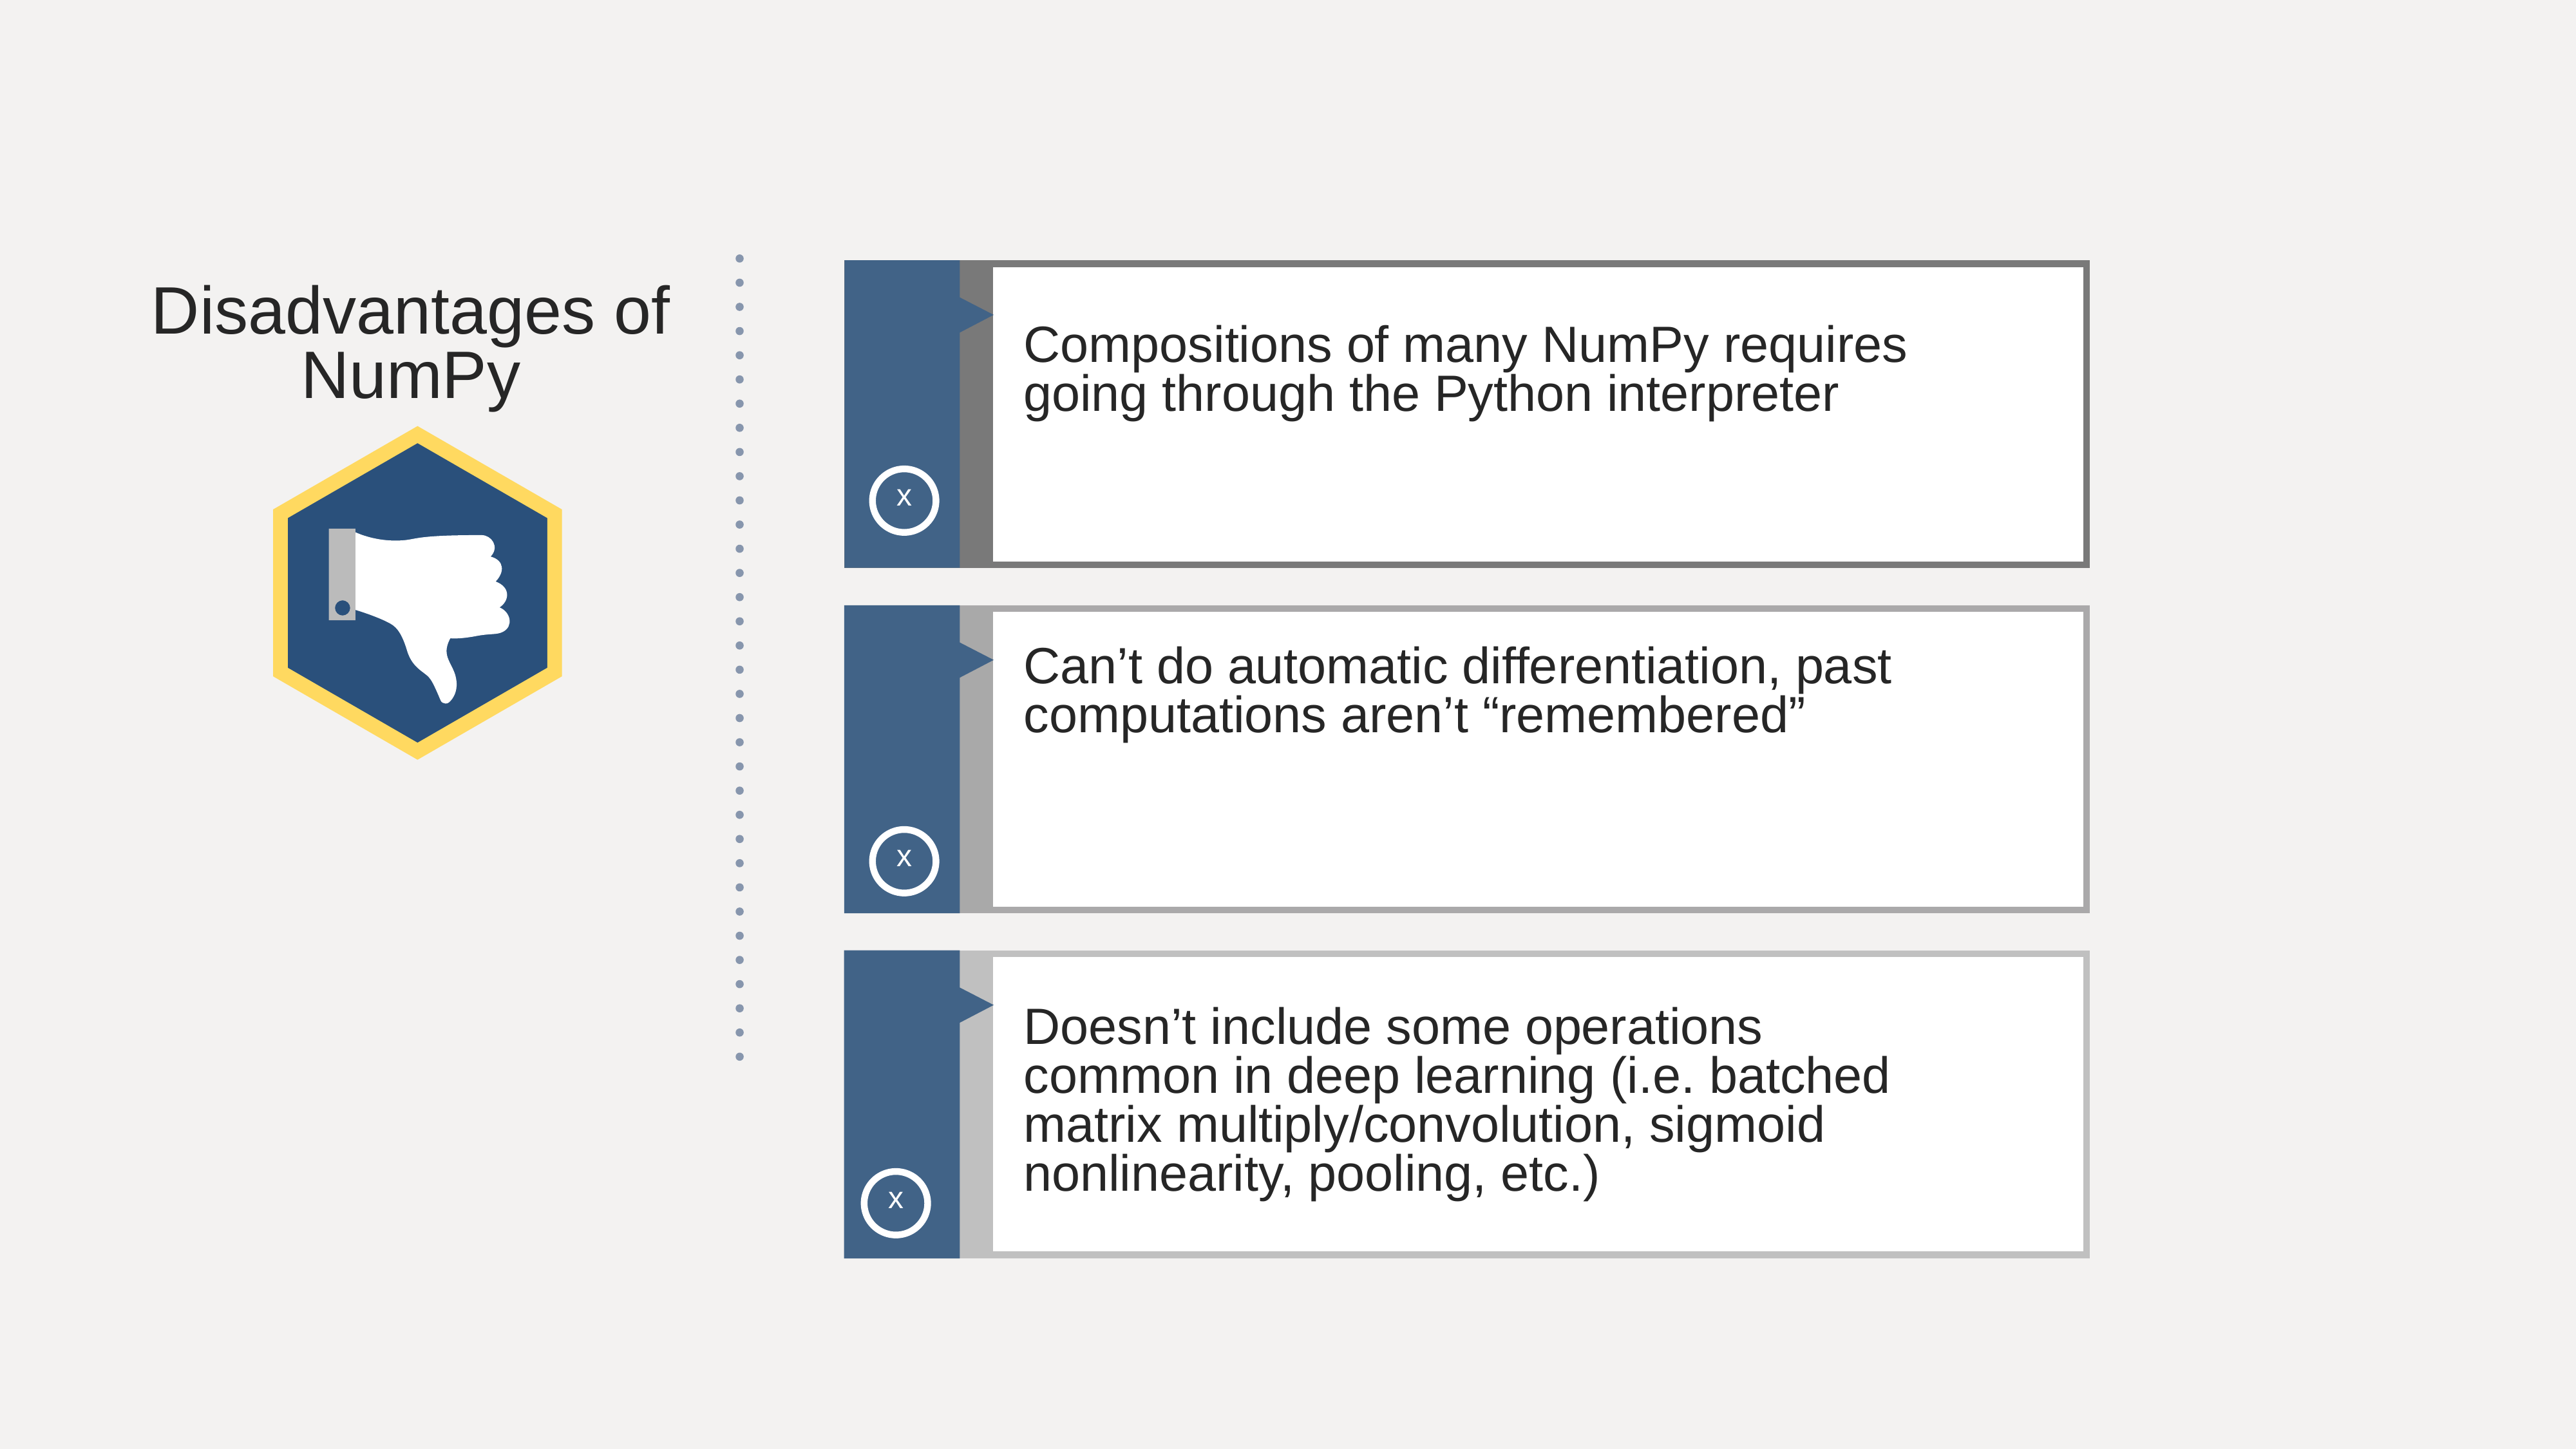

Disadvantages of NumPy
# \

Disadvantages of NumPy
Compositions of many NumPy requires going through the Python interpreter

x

Can’t do automatic differentiation, past computations aren’t “remembered”

x

Doesn’t include some operations common in deep learning (i.e. batched matrix multiply/convolution, sigmoid nonlinearity, pooling, etc.)

x